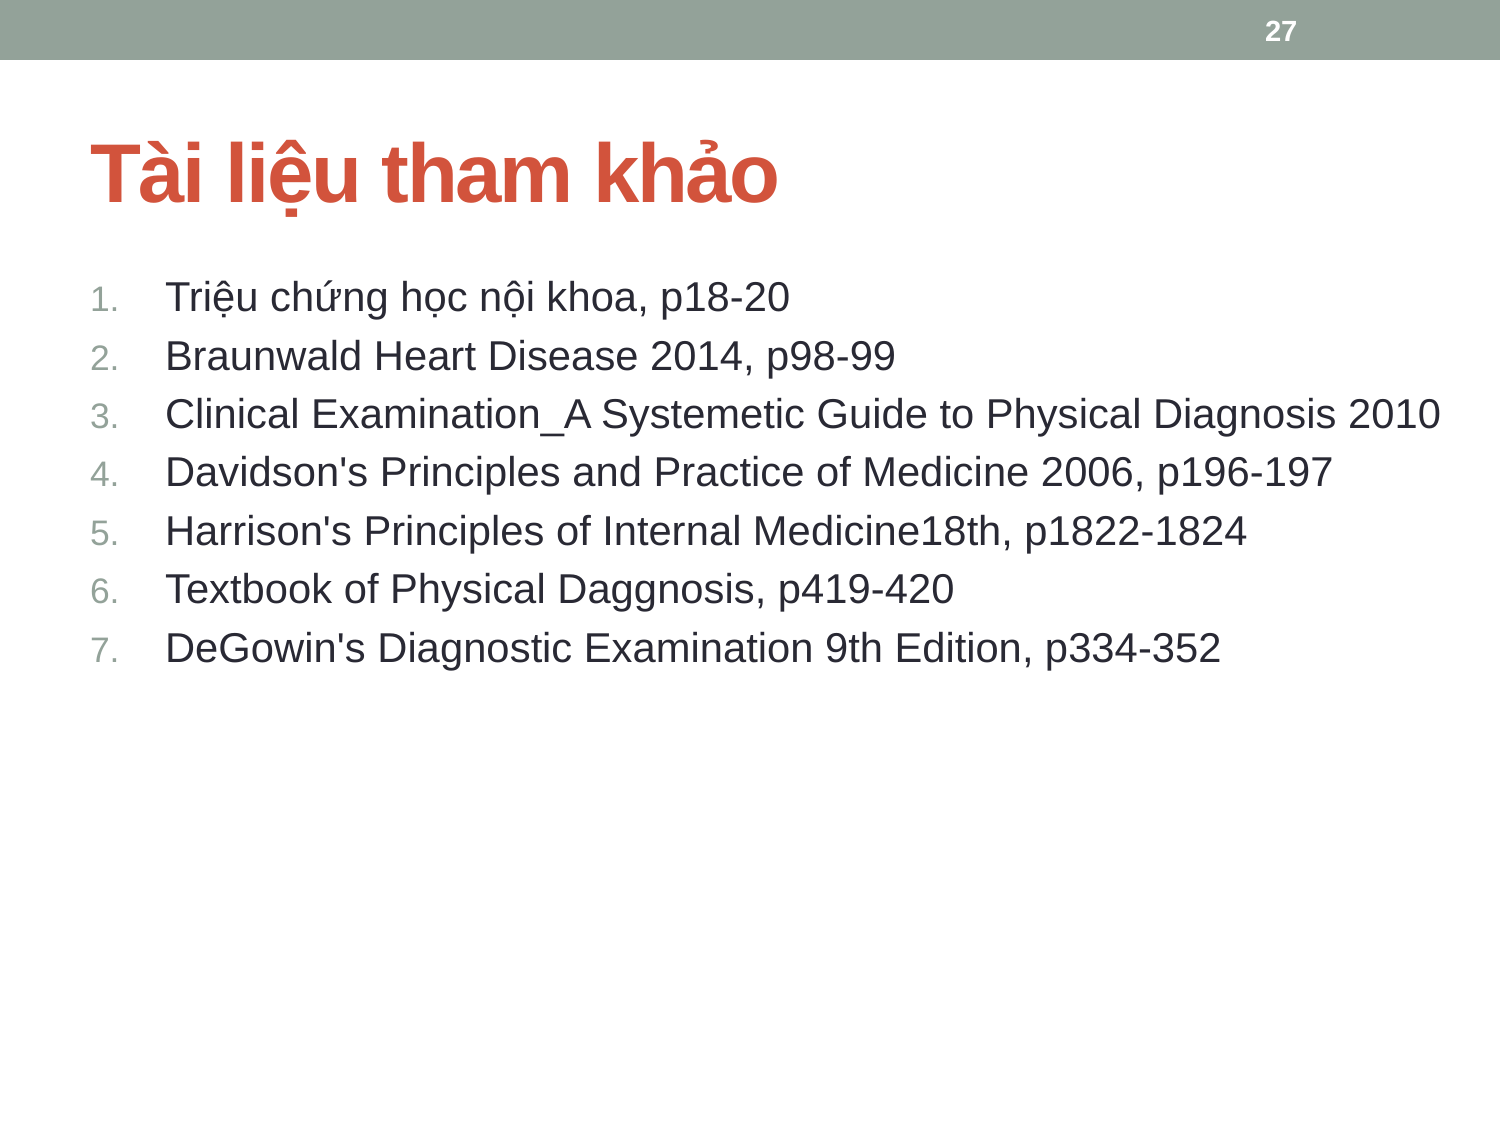

27
# Tài liệu tham khảo
Triệu chứng học nội khoa, p18-20
Braunwald Heart Disease 2014, p98-99
Clinical Examination_A Systemetic Guide to Physical Diagnosis 2010
Davidson's Principles and Practice of Medicine 2006, p196-197
Harrison's Principles of Internal Medicine18th, p1822-1824
Textbook of Physical Daggnosis, p419-420
DeGowin's Diagnostic Examination 9th Edition, p334-352